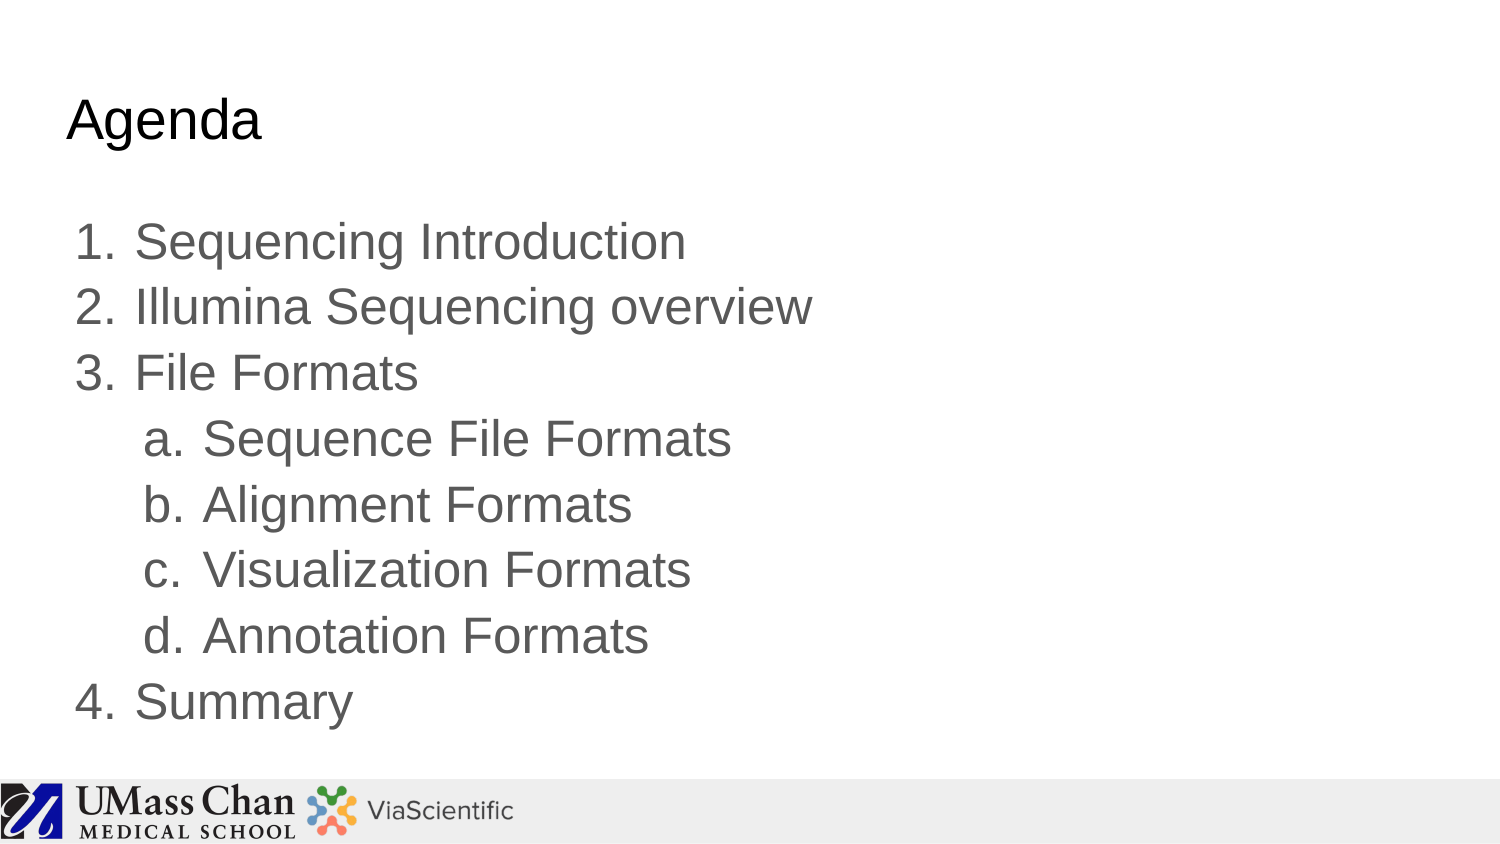

# Agenda
Sequencing Introduction
Illumina Sequencing overview
File Formats
Sequence File Formats
Alignment Formats
Visualization Formats
Annotation Formats
Summary